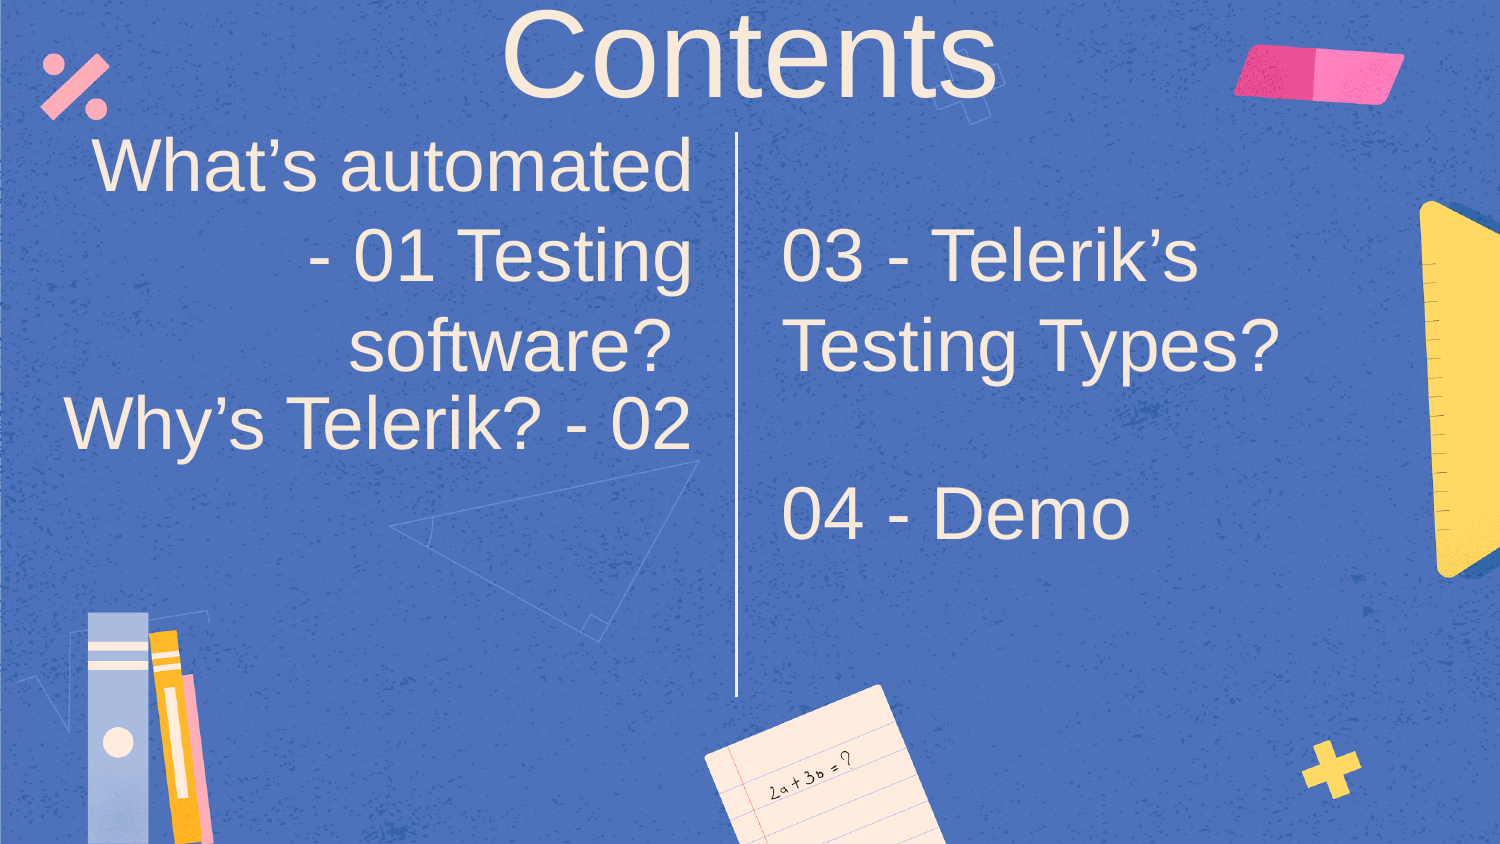

# Contents
What’s automated - 01 Testing software?
03 - Telerik’s Testing Types?
Why’s Telerik? - 02
04 - Demo